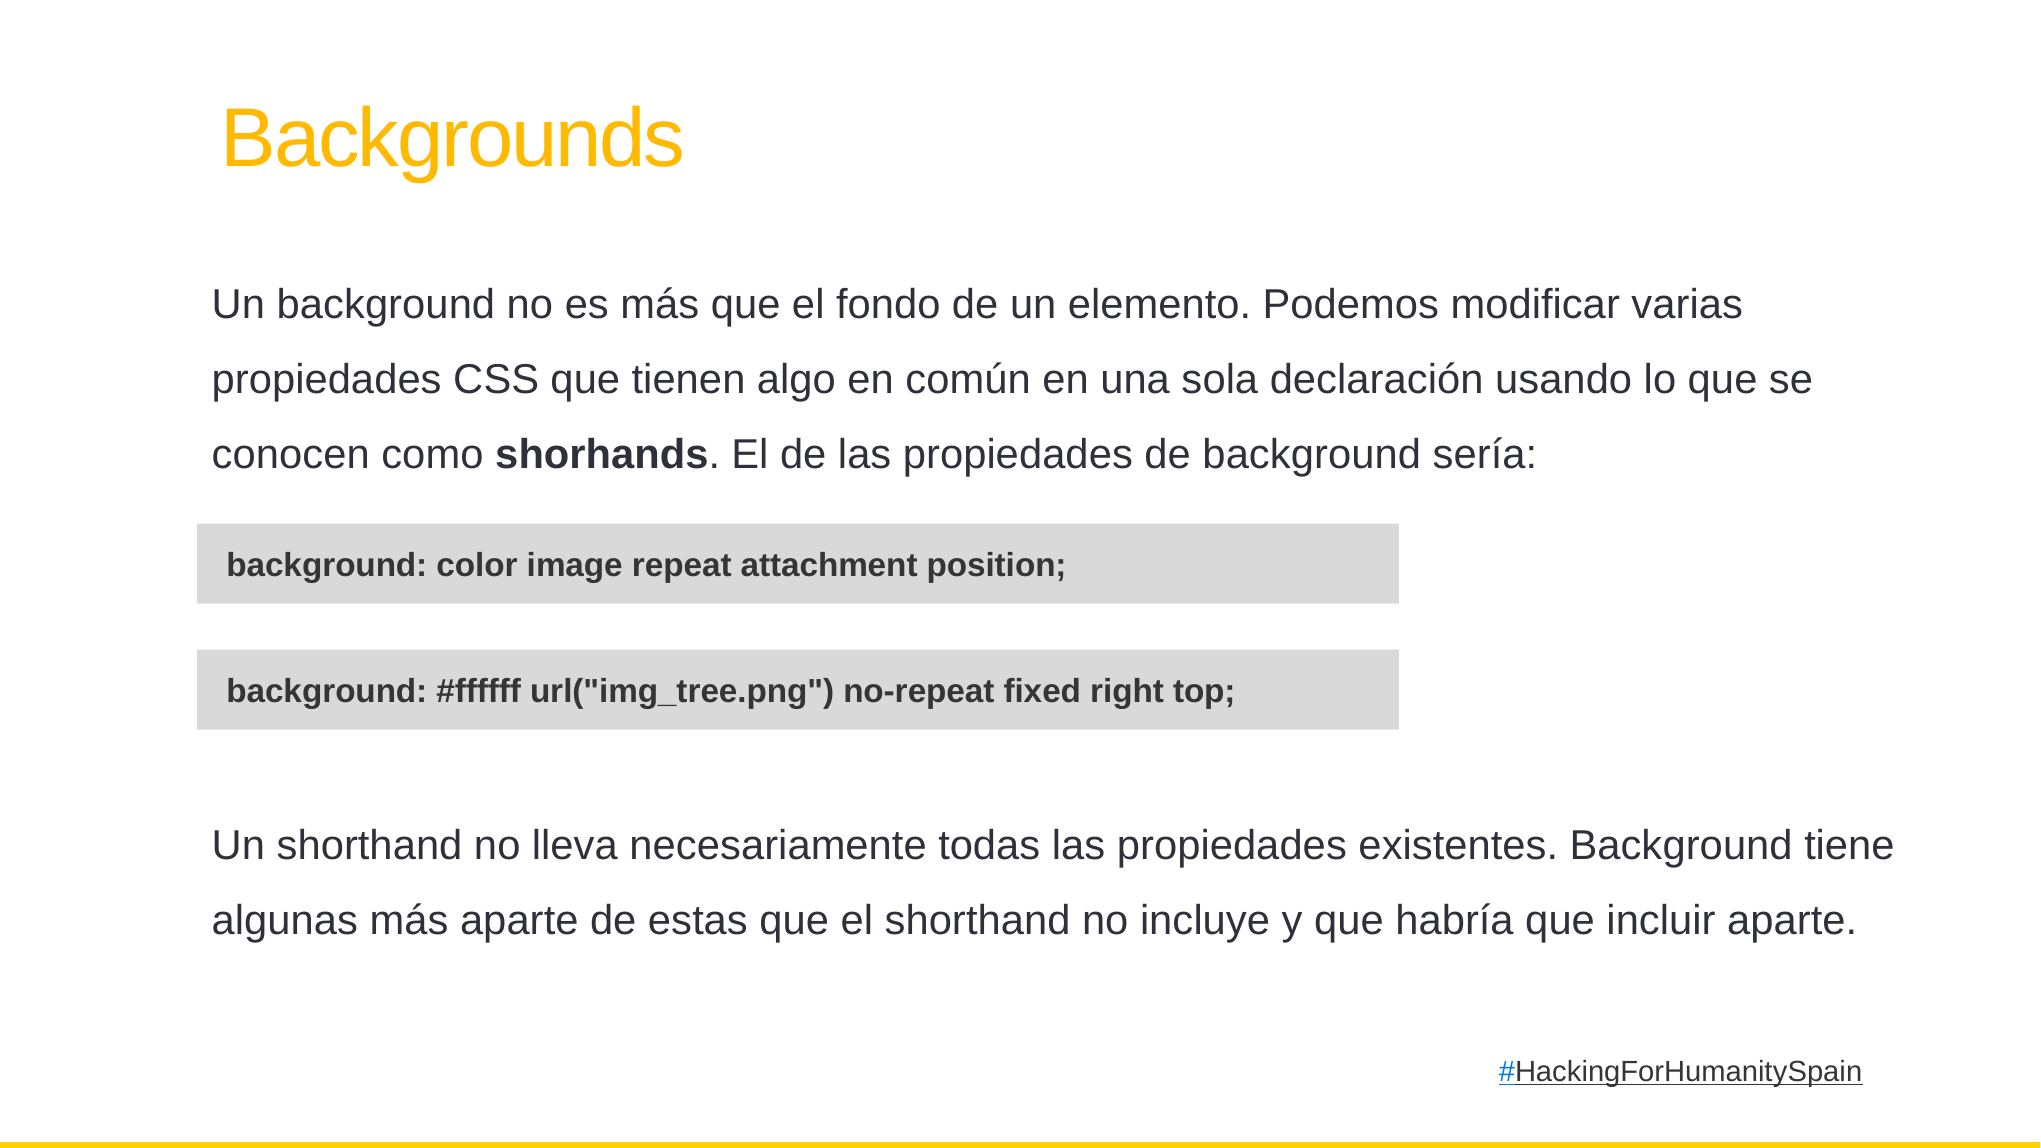

Backgrounds
Un background no es más que el fondo de un elemento. Podemos modificar varias propiedades CSS que tienen algo en común en una sola declaración usando lo que se conocen como shorhands. El de las propiedades de background sería:
background: color image repeat attachment position;
background: #ffffff url("img_tree.png") no-repeat fixed right top;
Un shorthand no lleva necesariamente todas las propiedades existentes. Background tiene algunas más aparte de estas que el shorthand no incluye y que habría que incluir aparte.
#HackingForHumanitySpain